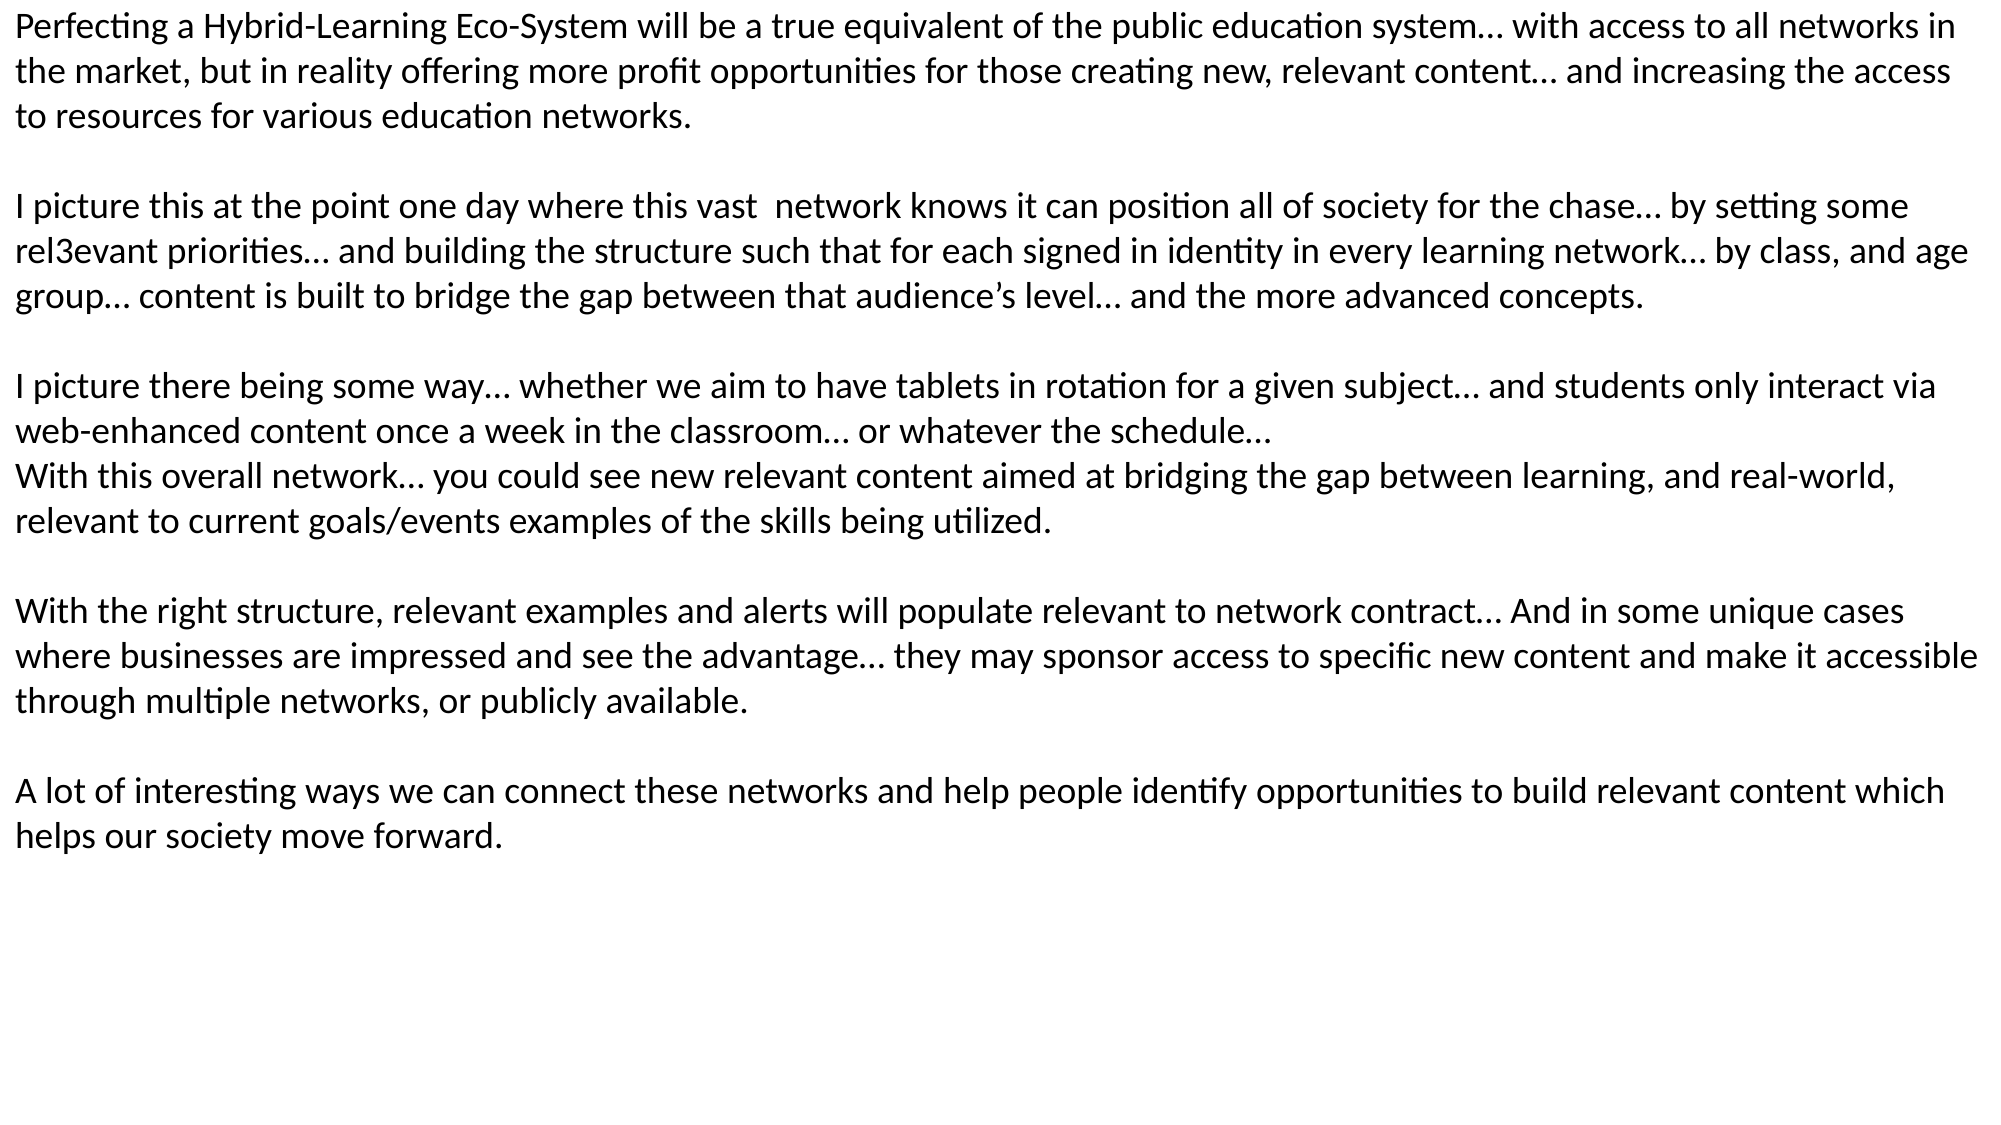

Perfecting a Hybrid-Learning Eco-System will be a true equivalent of the public education system… with access to all networks in the market, but in reality offering more profit opportunities for those creating new, relevant content… and increasing the access to resources for various education networks.

I picture this at the point one day where this vast  network knows it can position all of society for the chase… by setting some rel3evant priorities… and building the structure such that for each signed in identity in every learning network… by class, and age group… content is built to bridge the gap between that audience’s level… and the more advanced concepts.

I picture there being some way… whether we aim to have tablets in rotation for a given subject… and students only interact via web-enhanced content once a week in the classroom… or whatever the schedule…
With this overall network… you could see new relevant content aimed at bridging the gap between learning, and real-world, relevant to current goals/events examples of the skills being utilized.

With the right structure, relevant examples and alerts will populate relevant to network contract… And in some unique cases where businesses are impressed and see the advantage… they may sponsor access to specific new content and make it accessible through multiple networks, or publicly available.

A lot of interesting ways we can connect these networks and help people identify opportunities to build relevant content which helps our society move forward.